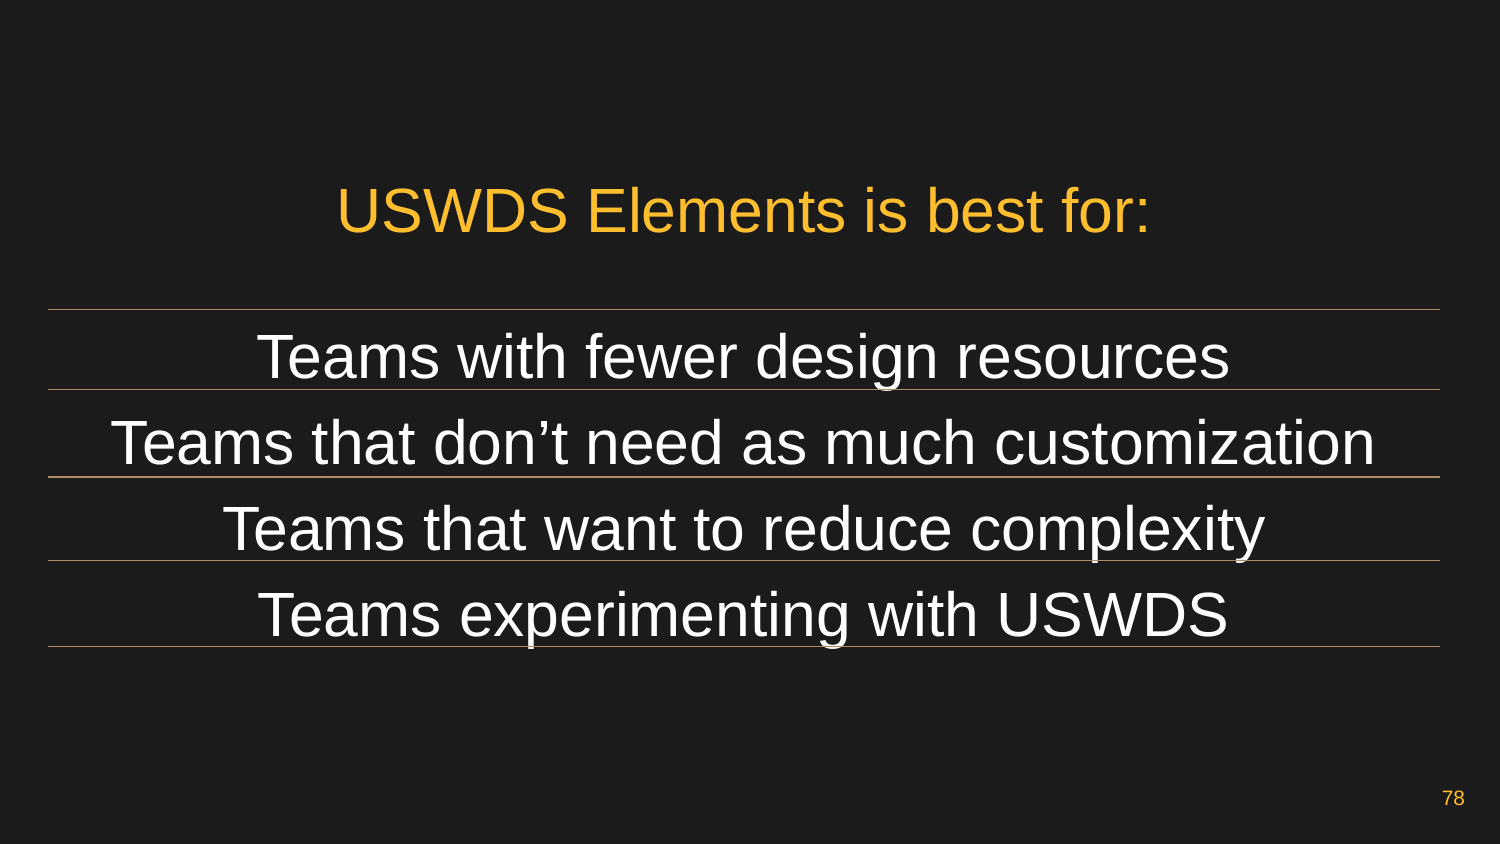

USWDS Elements is best for:
Teams with fewer design resources
Teams that don’t need as much customization
Teams that want to reduce complexity
Teams experimenting with USWDS
78